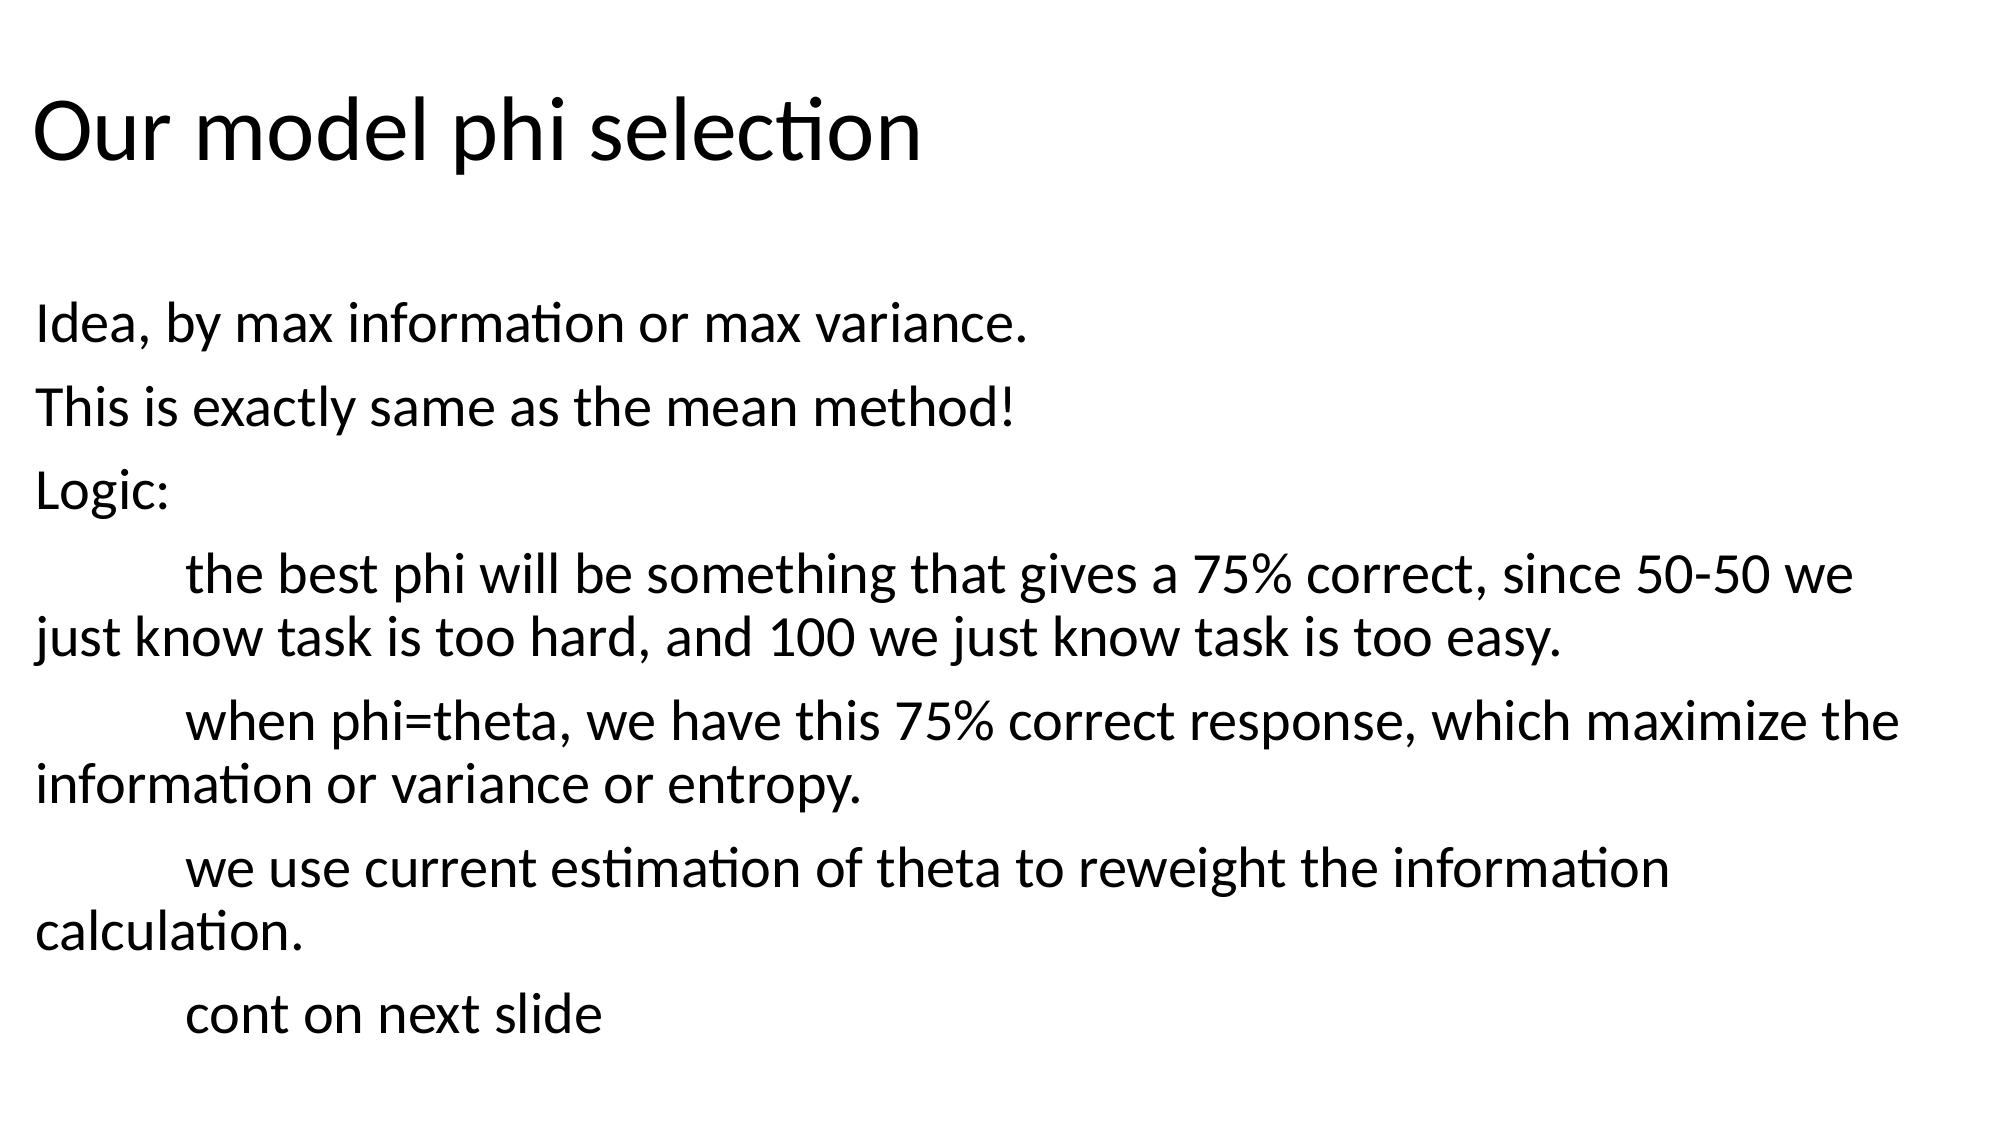

# Our model phi selection
Idea, by max information or max variance.
This is exactly same as the mean method!
Logic:
	the best phi will be something that gives a 75% correct, since 50-50 we just know task is too hard, and 100 we just know task is too easy.
	when phi=theta, we have this 75% correct response, which maximize the information or variance or entropy.
	we use current estimation of theta to reweight the information calculation.
	cont on next slide